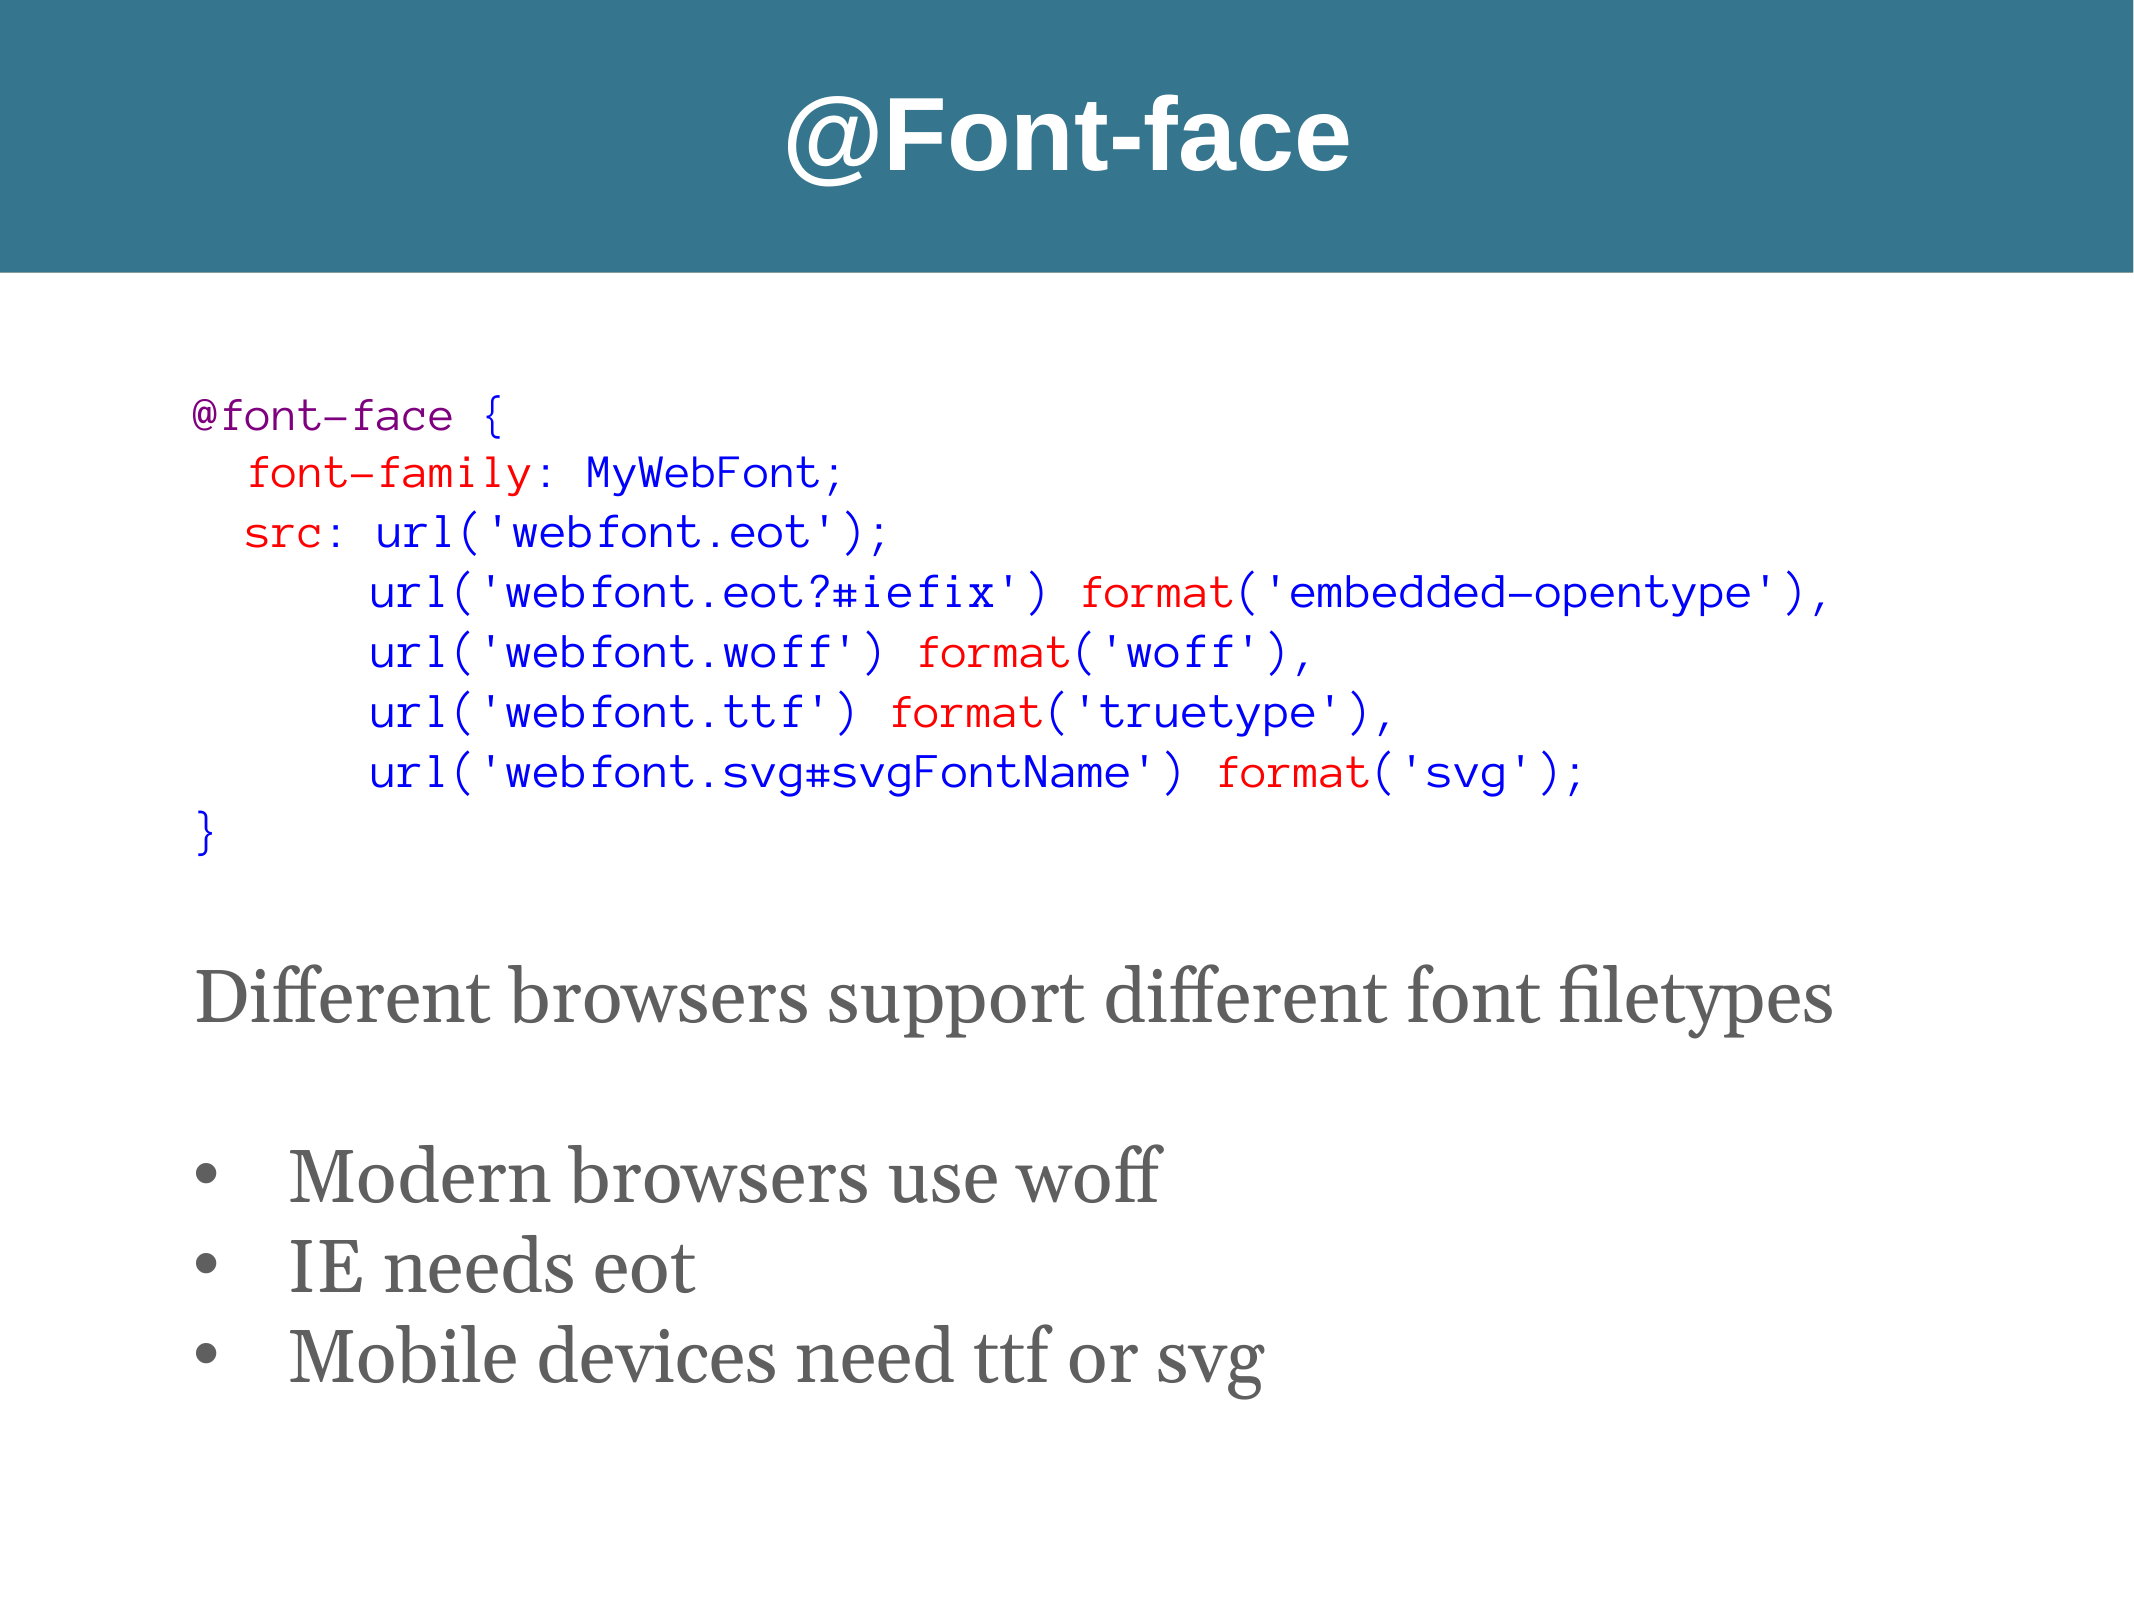

@Font-face
# @Font-face
@font-face {
  font-family: MyWebFont;
  src: url('webfont.eot');
	 url('webfont.eot?#iefix') format('embedded-opentype'),
	 url('webfont.woff') format('woff'),
	 url('webfont.ttf') format('truetype'),
	 url('webfont.svg#svgFontName') format('svg');
}

Different browsers support different font filetypes

Modern browsers use woff
IE needs eot
Mobile devices need ttf or svg